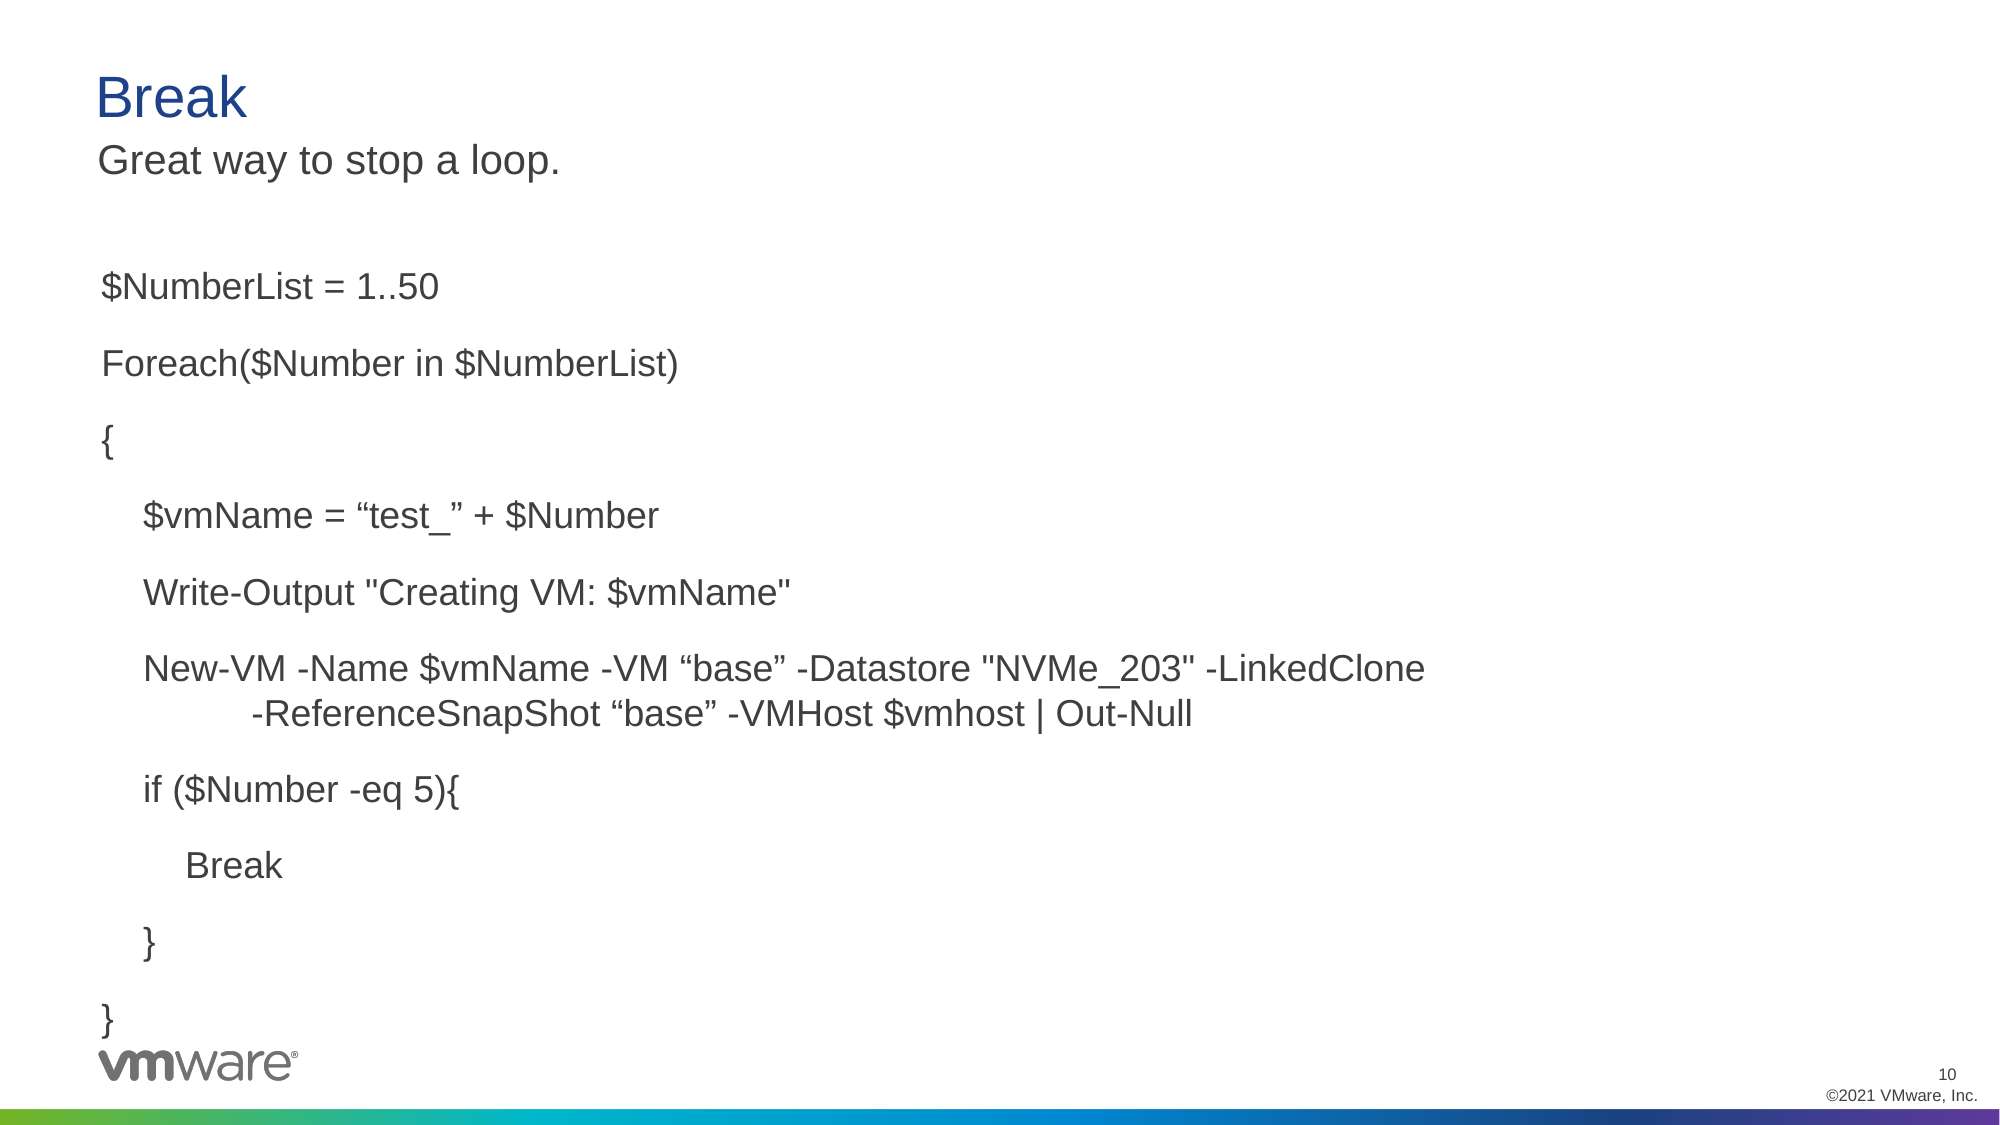

# Break
Great way to stop a loop.
$NumberList = 1..50
Foreach($Number in $NumberList)
{
    $vmName = “test_” + $Number
    Write-Output "Creating VM: $vmName"
    New-VM -Name $vmName -VM “base” -Datastore "NVMe_203" -LinkedClone 				-ReferenceSnapShot “base” -VMHost $vmhost | Out-Null
    if ($Number -eq 5){
        Break
    }
}